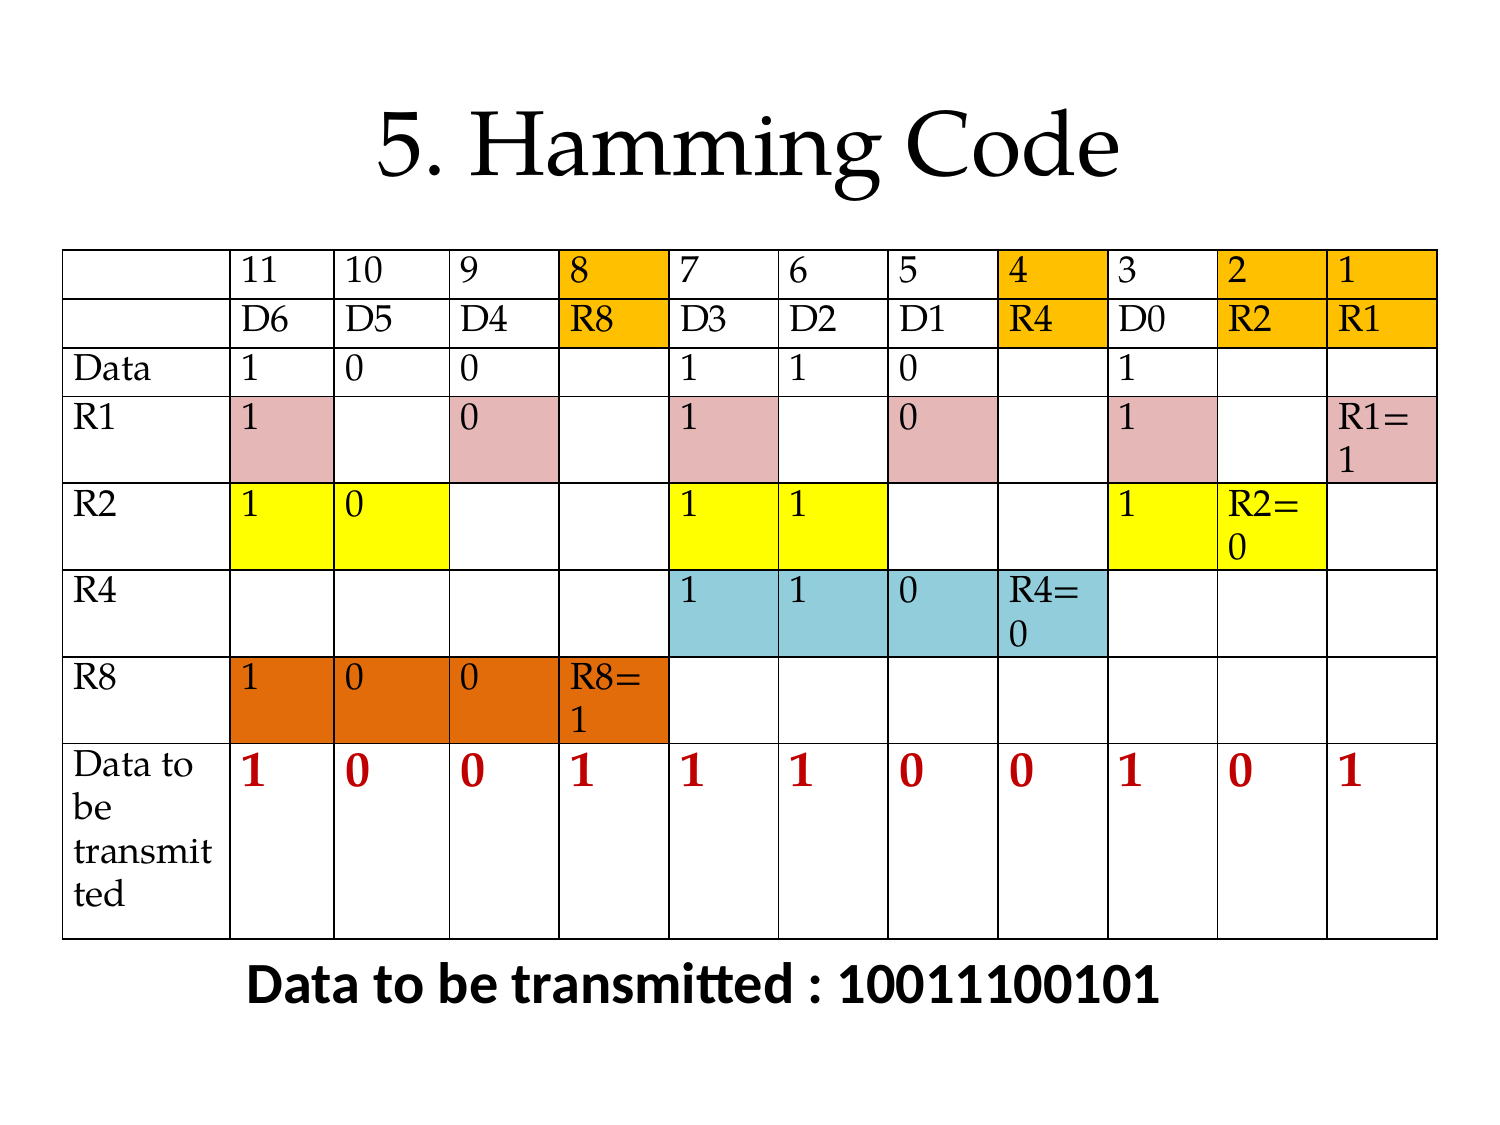

# 5. Hamming Code
|  | 11 | 10 | 9 | 8 | 7 | 6 | 5 | 4 | 3 | 2 | 1 |
| --- | --- | --- | --- | --- | --- | --- | --- | --- | --- | --- | --- |
|  | D6 | D5 | D4 | R8 | D3 | D2 | D1 | R4 | D0 | R2 | R1 |
| Data | 1 | 0 | 0 |  | 1 | 1 | 0 |  | 1 |  |  |
| R1 | 1 |  | 0 |  | 1 |  | 0 |  | 1 |  | R1=1 |
| R2 | 1 | 0 |  |  | 1 | 1 |  |  | 1 | R2=0 |  |
| R4 |  |  |  |  | 1 | 1 | 0 | R4=0 |  |  |  |
| R8 | 1 | 0 | 0 | R8=1 |  |  |  |  |  |  |  |
| Data to be transmitted | 1 | 0 | 0 | 1 | 1 | 1 | 0 | 0 | 1 | 0 | 1 |

Data to be transmitted : 10011100101